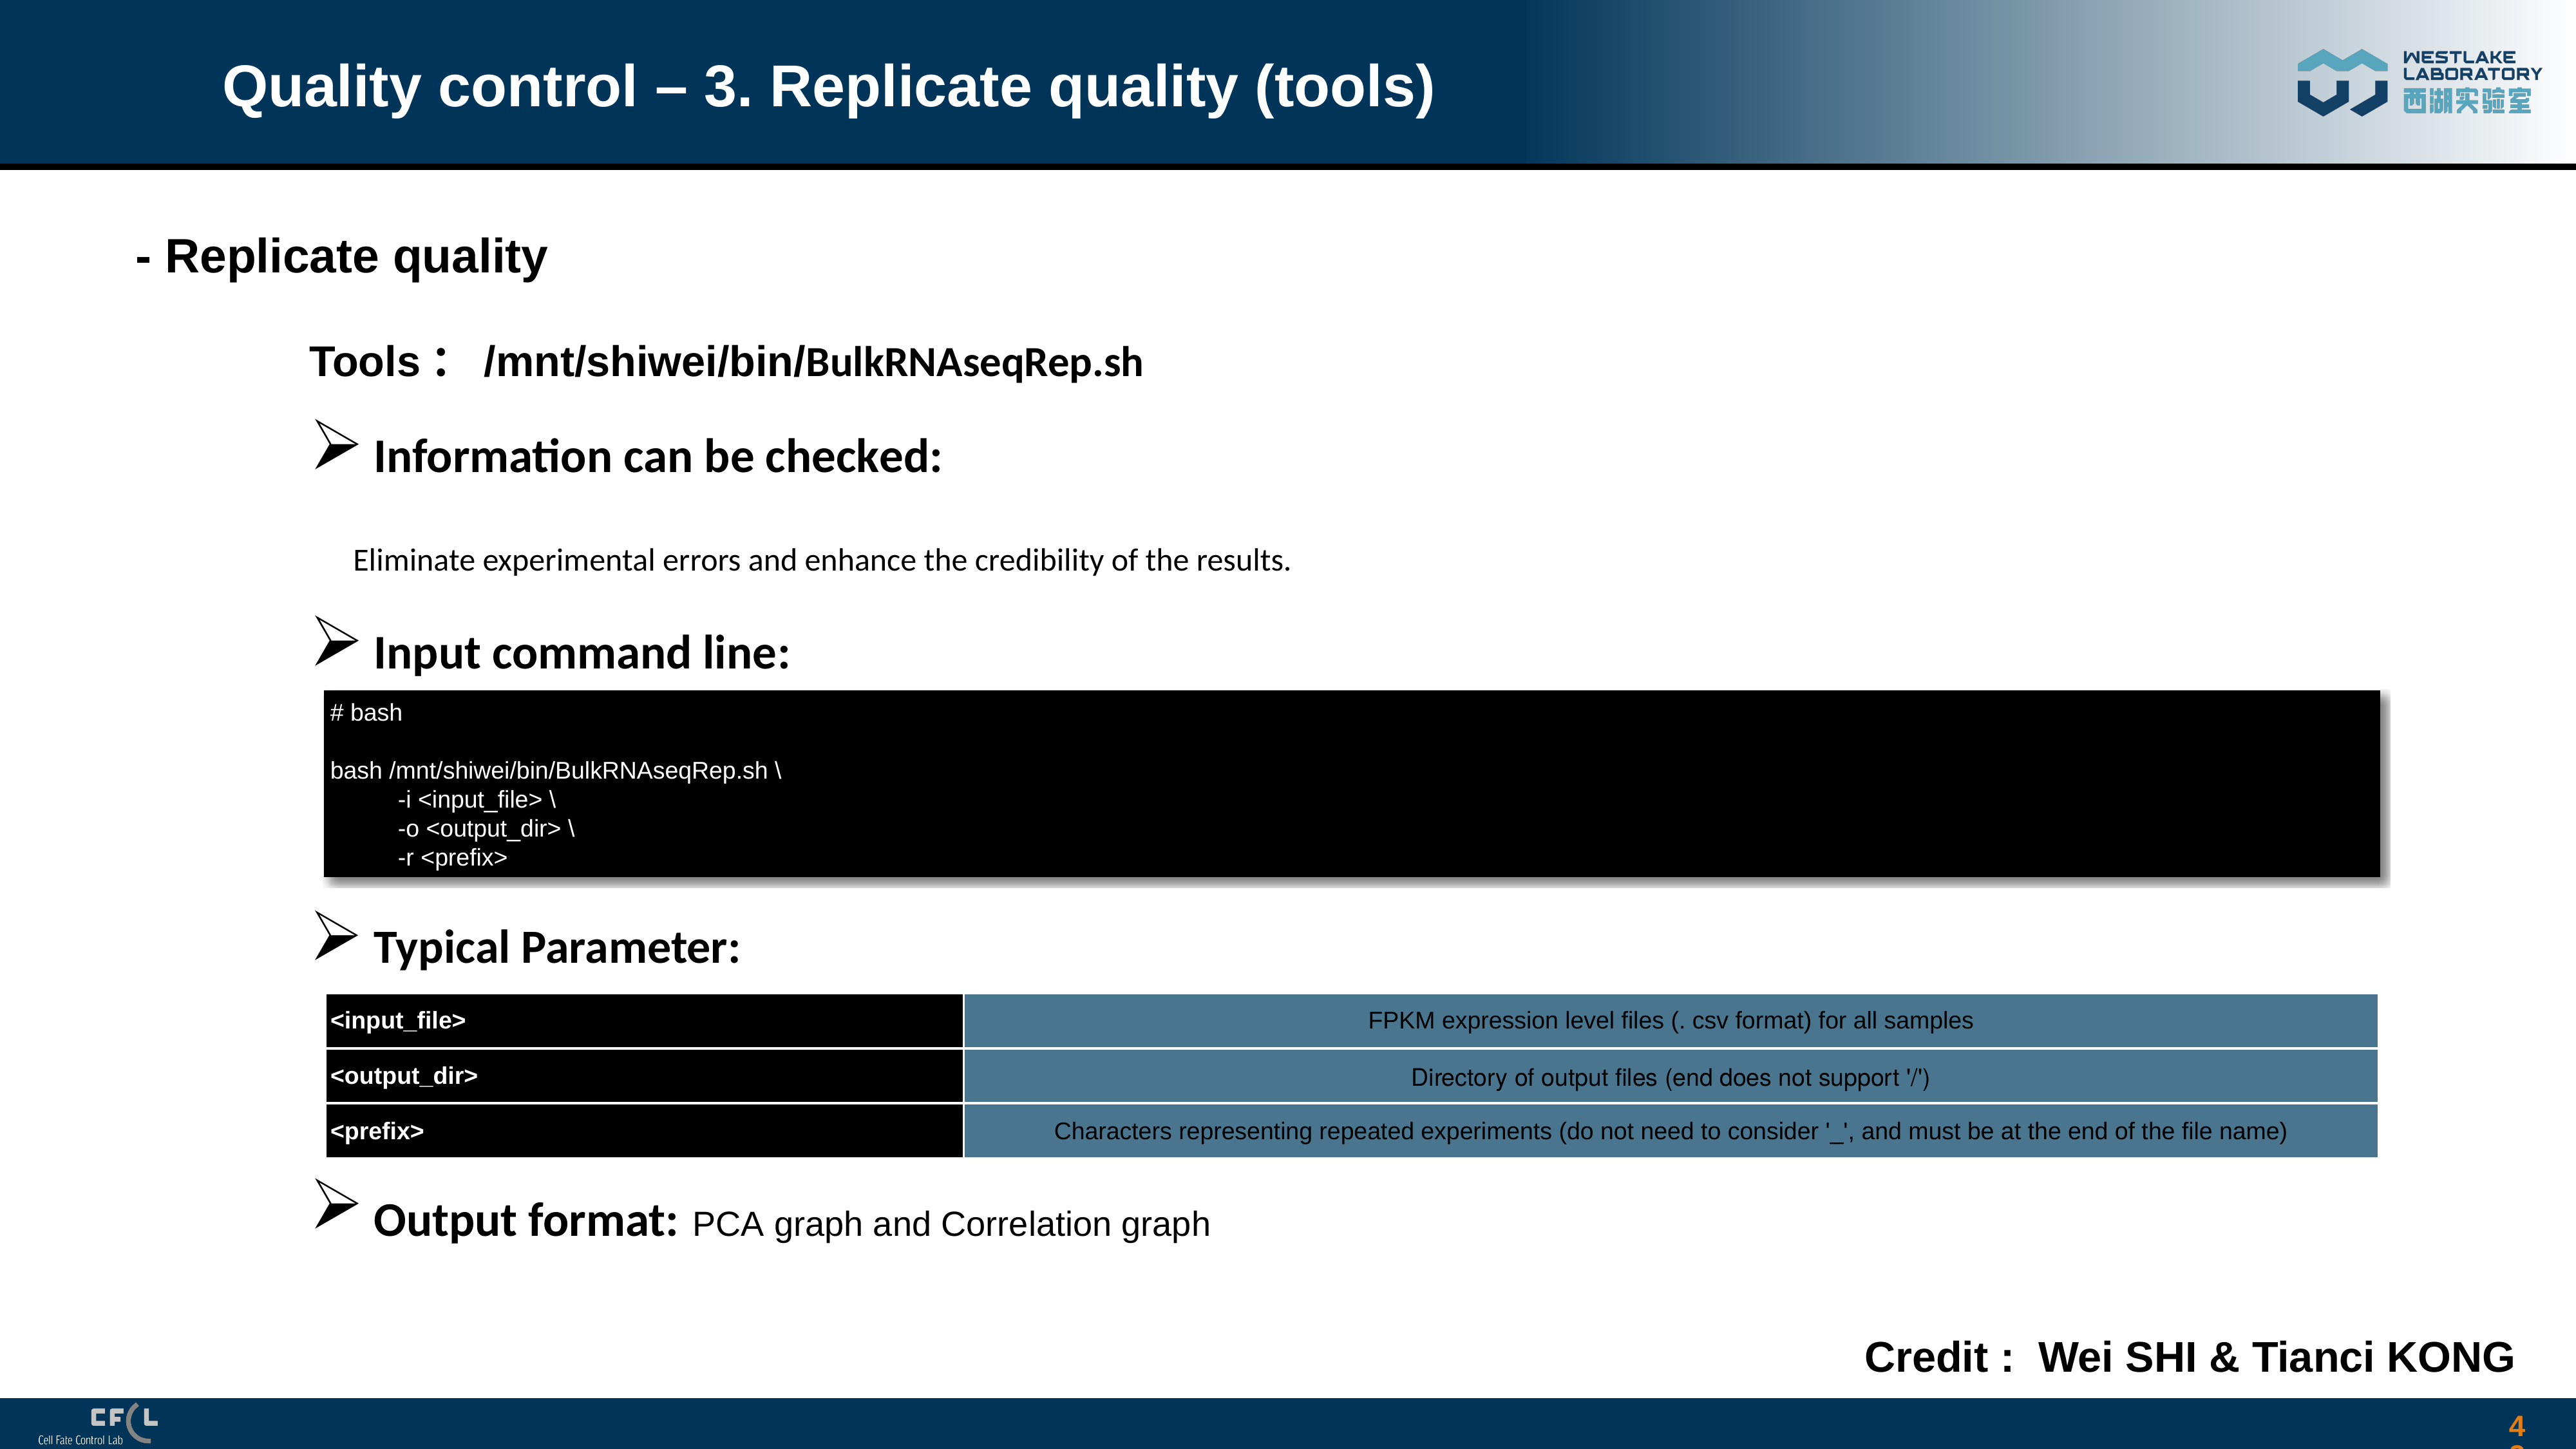

# Quality control – 3. Replicate quality (tools)
- Replicate quality
Tools：/mnt/shiwei/bin/BulkRNAseqRep.sh
Information can be checked:
    Eliminate experimental errors and enhance the credibility of the results.
Input command line:

Typical Parameter:

Output format: PCA graph and Correlation graph
# bash

bash /mnt/shiwei/bin/BulkRNAseqRep.sh \
          -i <input_file> \
          -o <output_dir> \
          -r <prefix>
| <input\_file> | FPKM expression level files (. csv format) for all samples |
| --- | --- |
| <output\_dir> | Directory of output files (end does not support '/') |
| <prefix> | Characters representing repeated experiments (do not need to consider '\_', and must be at the end of the file name) |
Credit :  Wei SHI & Tianci KONG
42